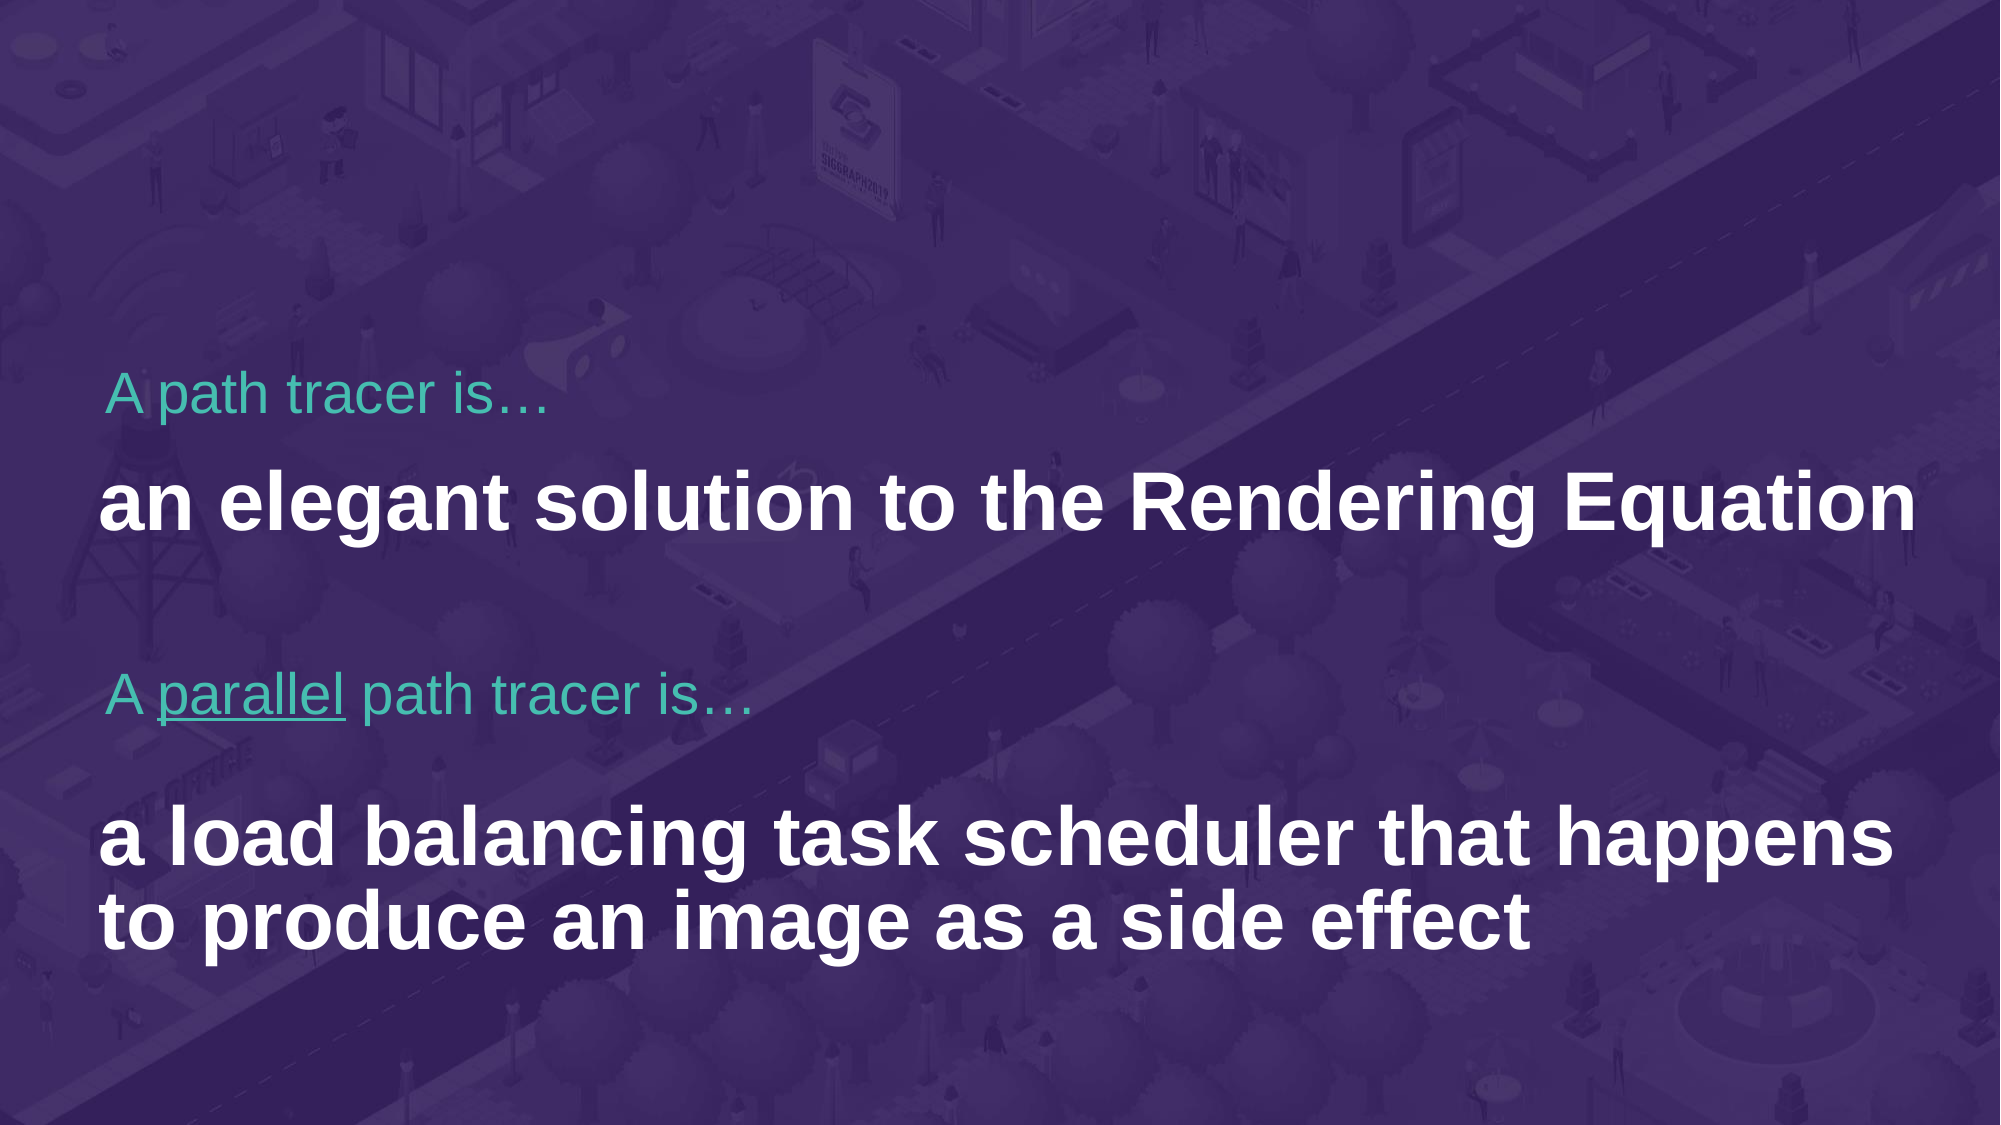

A path tracer is…
an elegant solution to the Rendering Equation
A parallel path tracer is…
a load balancing task scheduler that happens to produce an image as a side effect